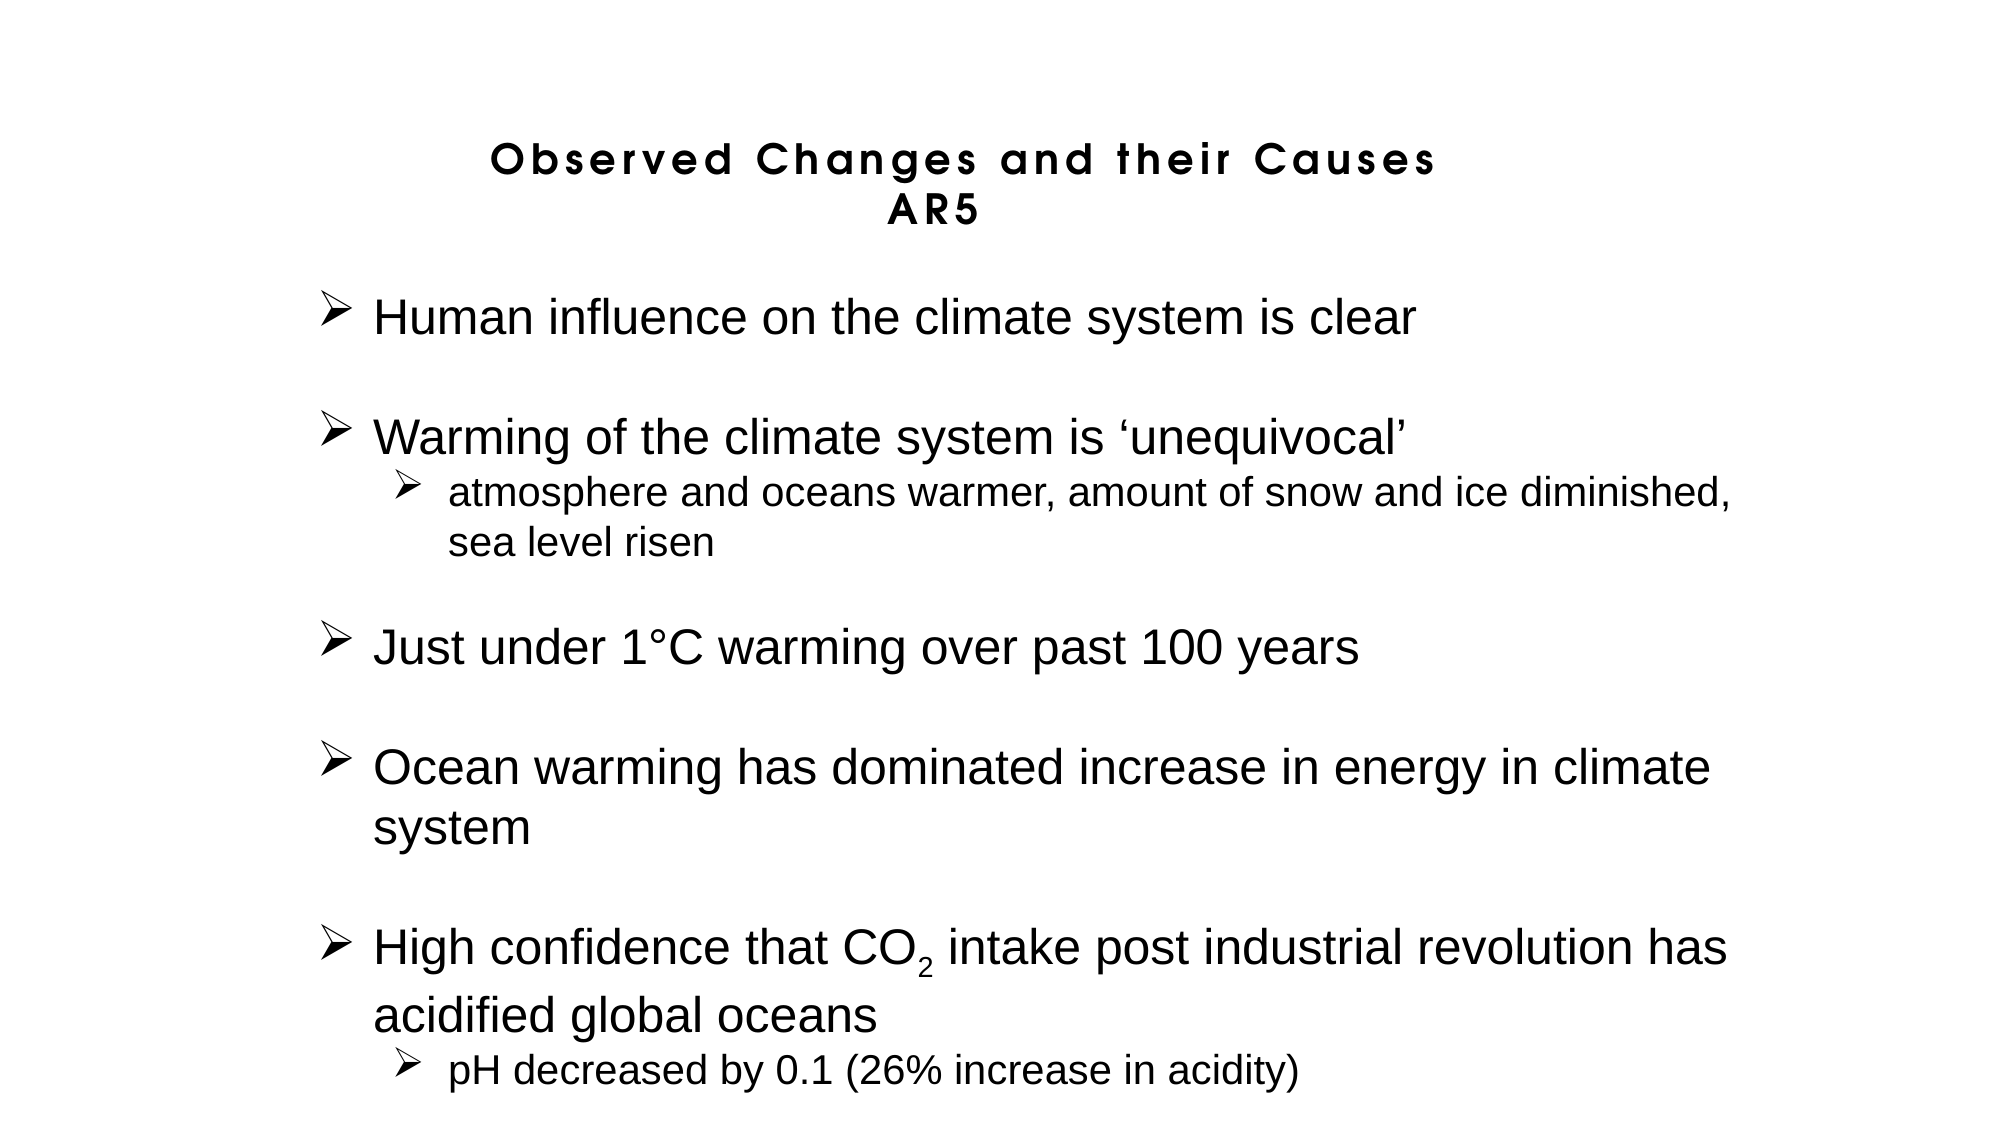

Observed Changes and their Causes
AR5

Human influence on the climate system is clear

Warming of the climate system is ‘unequivocal’
atmosphere and oceans warmer, amount of snow and ice diminished, sea level risen

Just under 1°C warming over past 100 years

Ocean warming has dominated increase in energy in climate system

High confidence that CO2 intake post industrial revolution has acidified global oceans
pH decreased by 0.1 (26% increase in acidity)